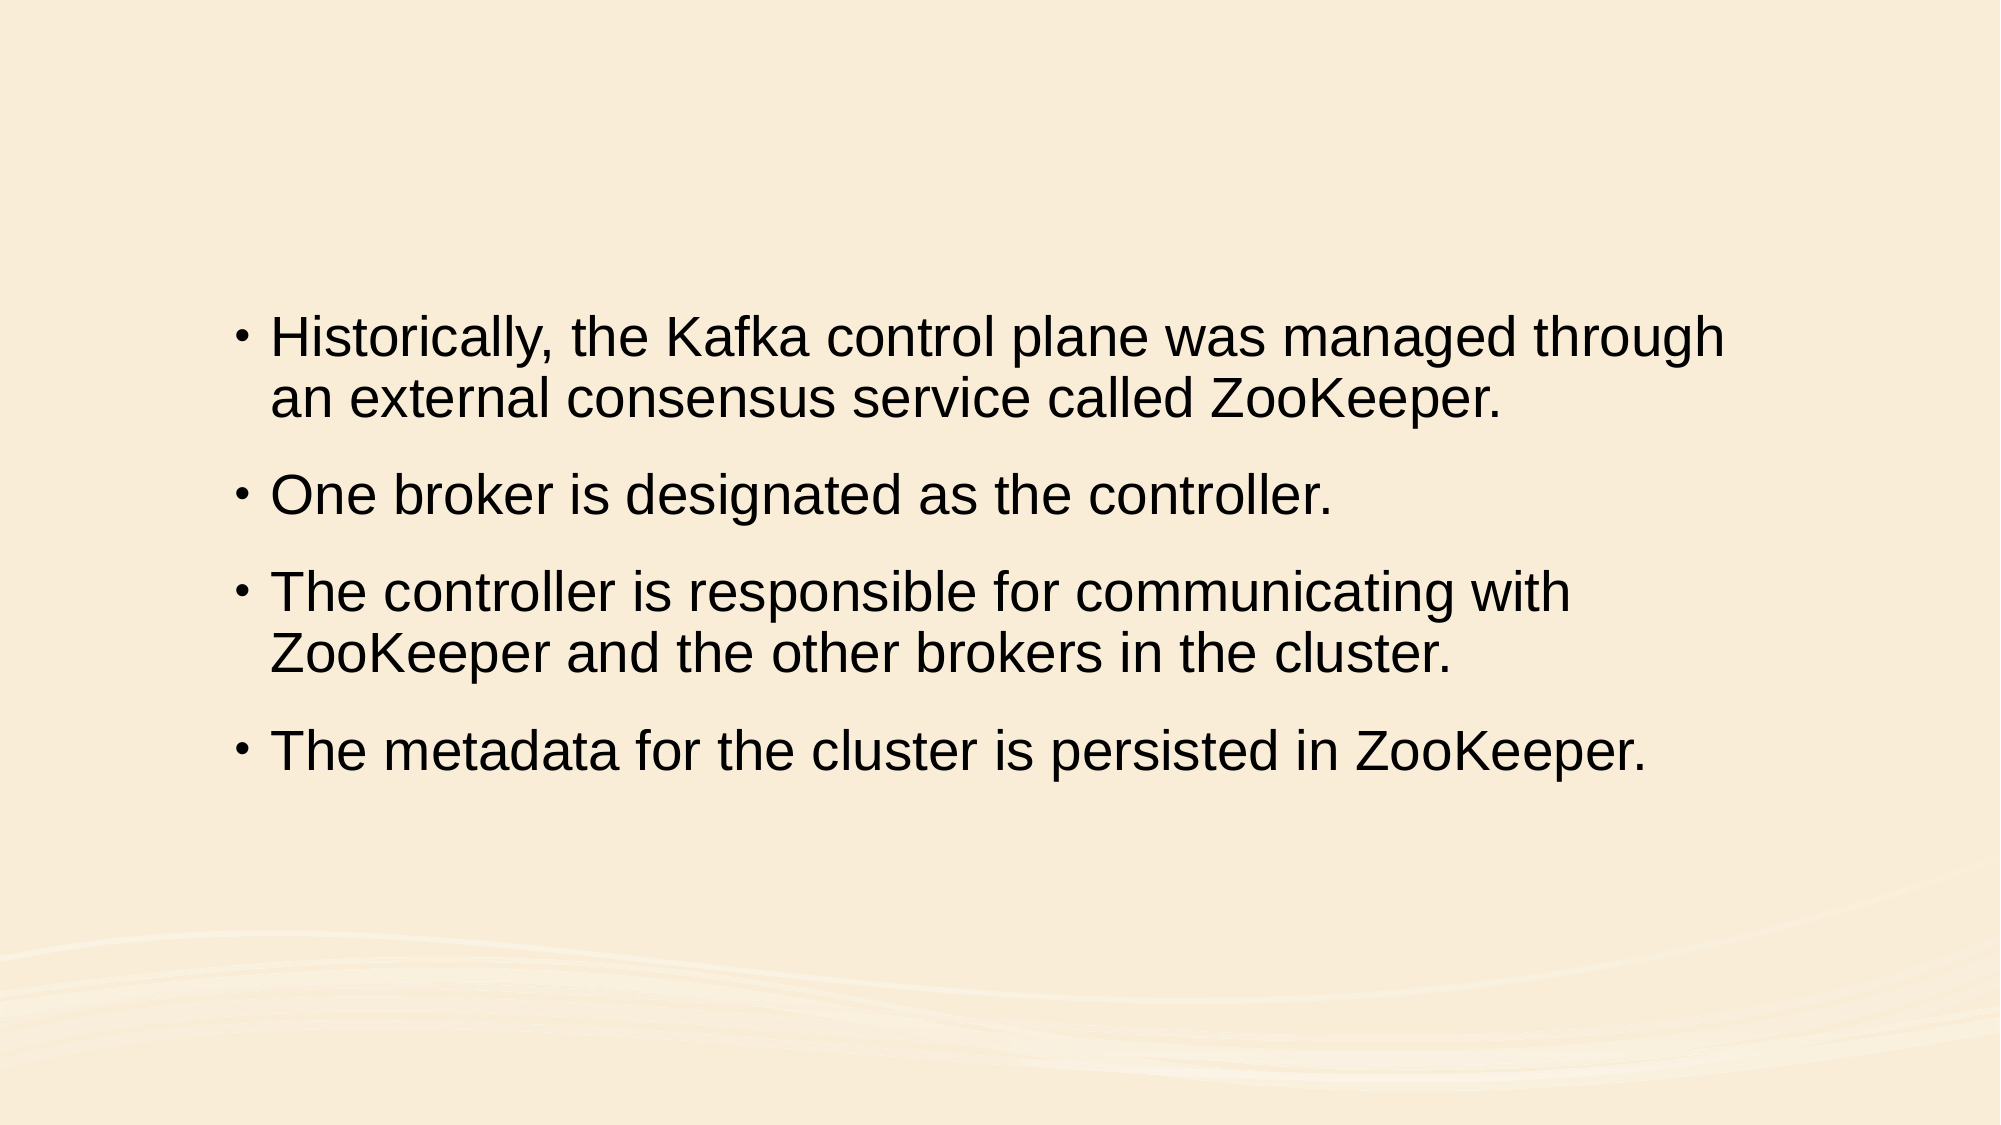

Historically, the Kafka control plane was managed through an external consensus service called ZooKeeper.
One broker is designated as the controller.
The controller is responsible for communicating with ZooKeeper and the other brokers in the cluster.
The metadata for the cluster is persisted in ZooKeeper.